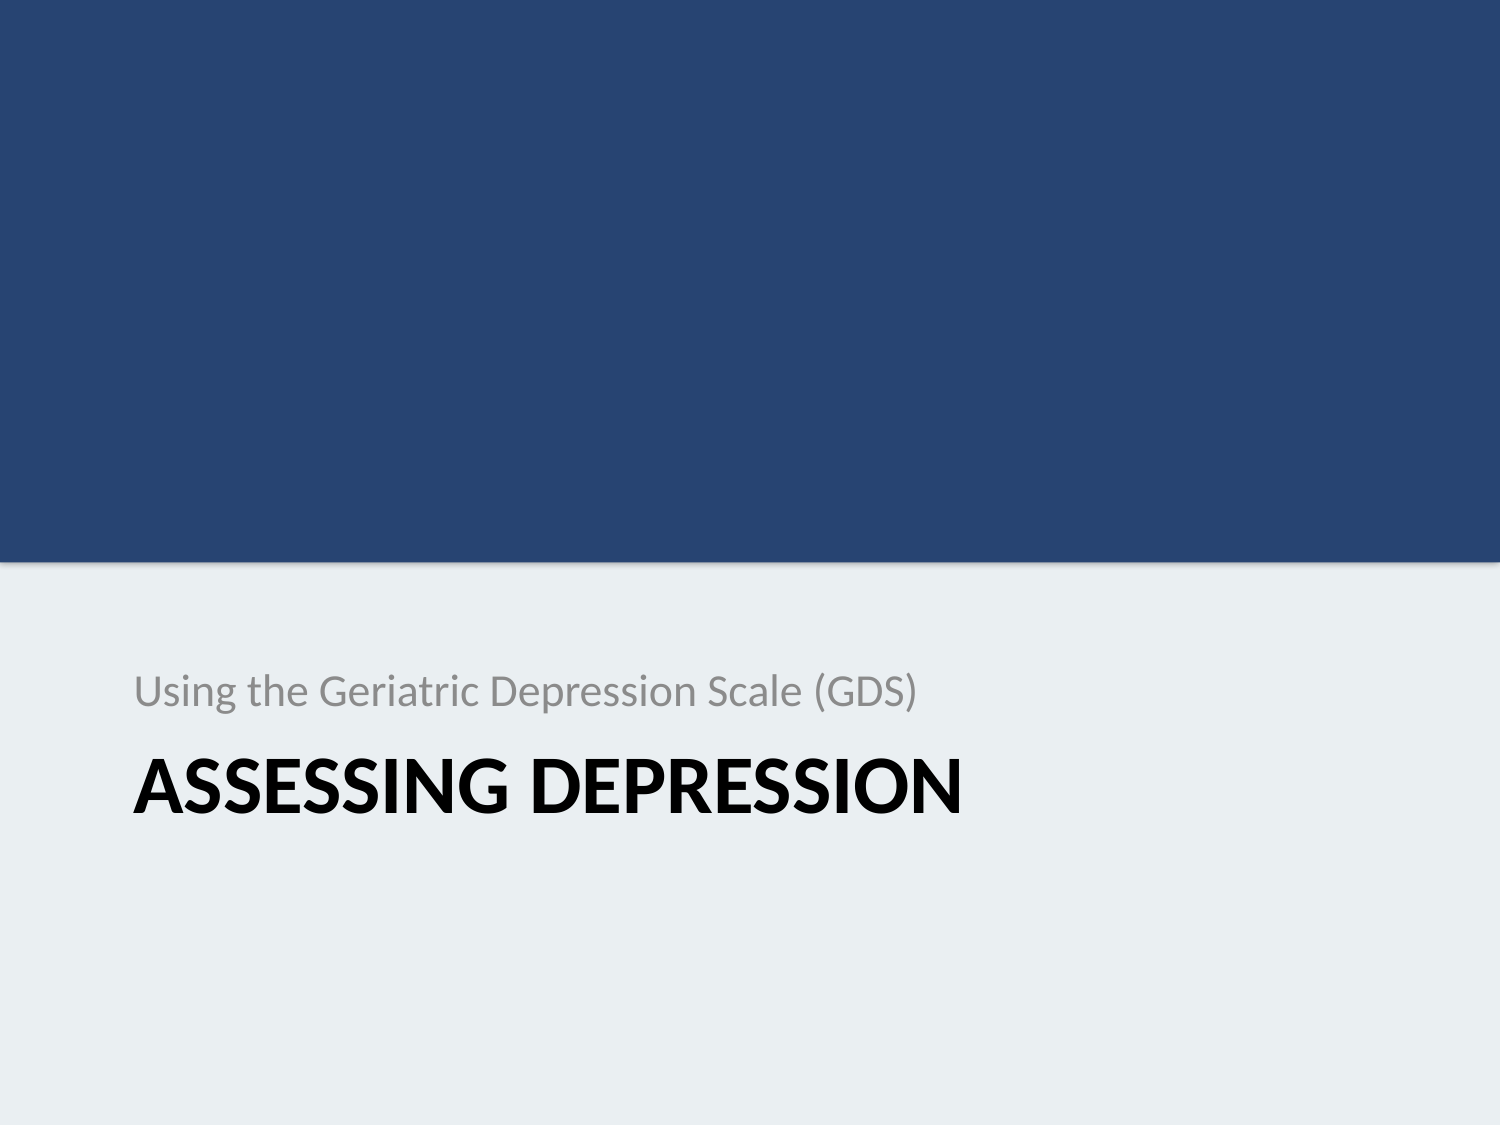

Using the Geriatric Depression Scale (GDS)
# Assessing Depression